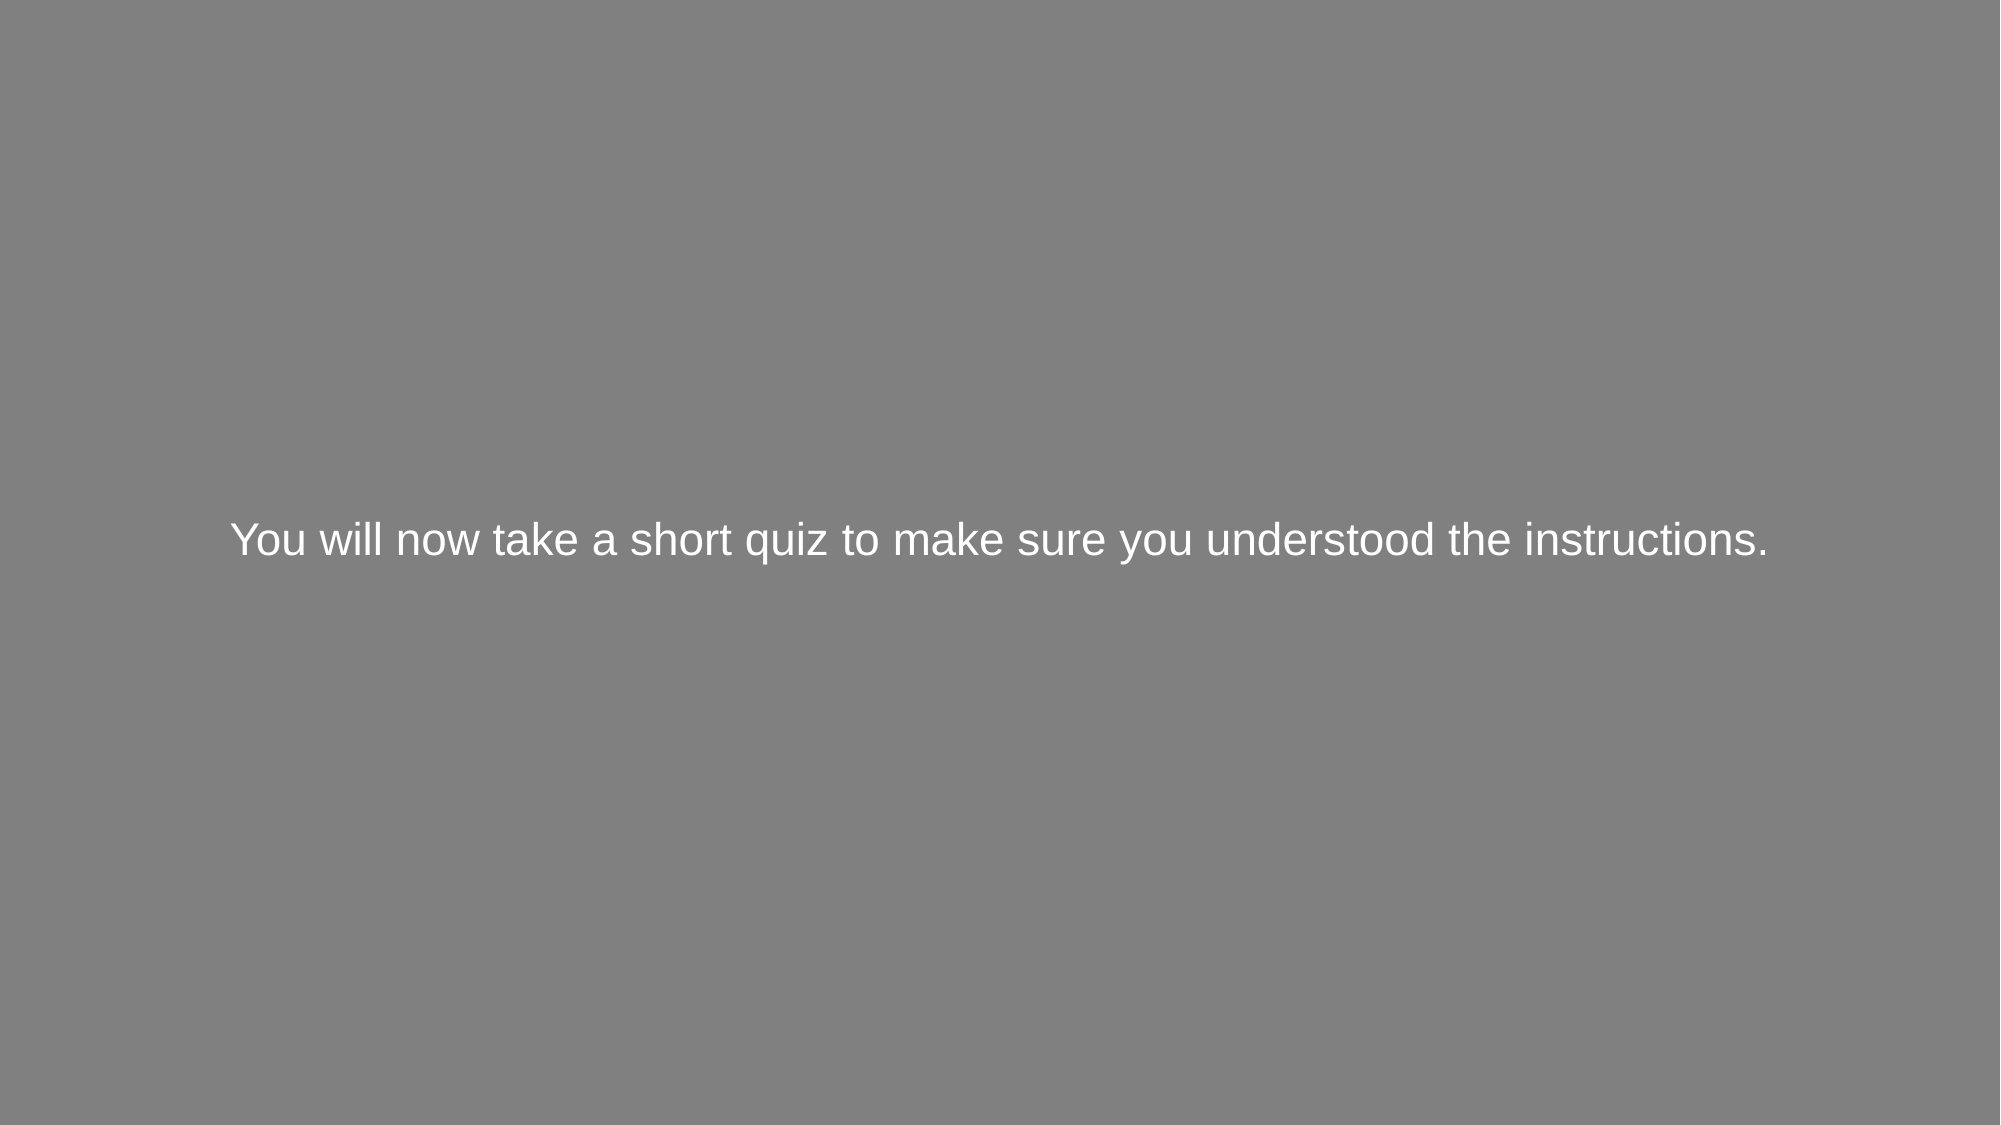

You will now take a short quiz to make sure you understood the instructions.